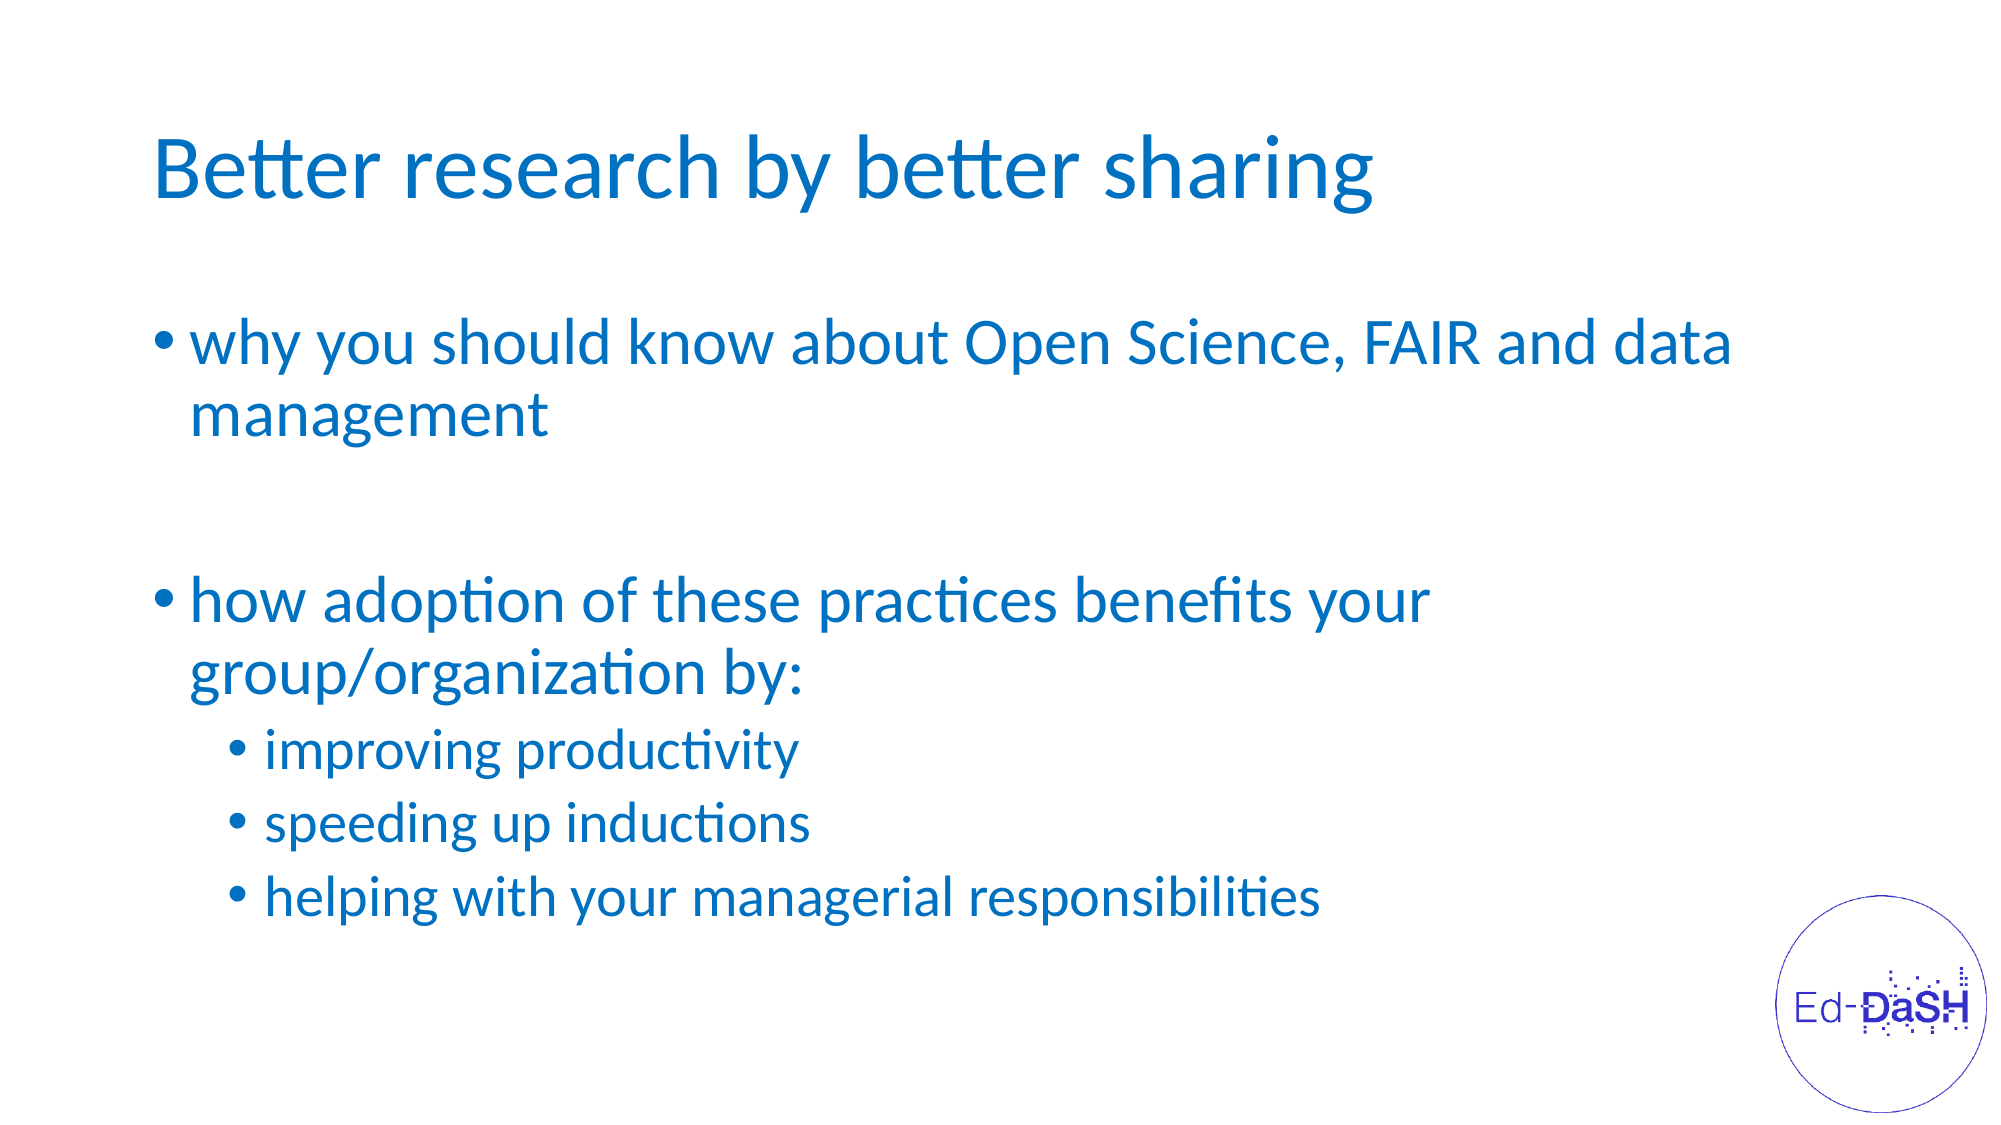

# Better research by better sharing
why you should know about Open Science, FAIR and data management

how adoption of these practices benefits your group/organization by:
improving productivity
speeding up inductions
helping with your managerial responsibilities